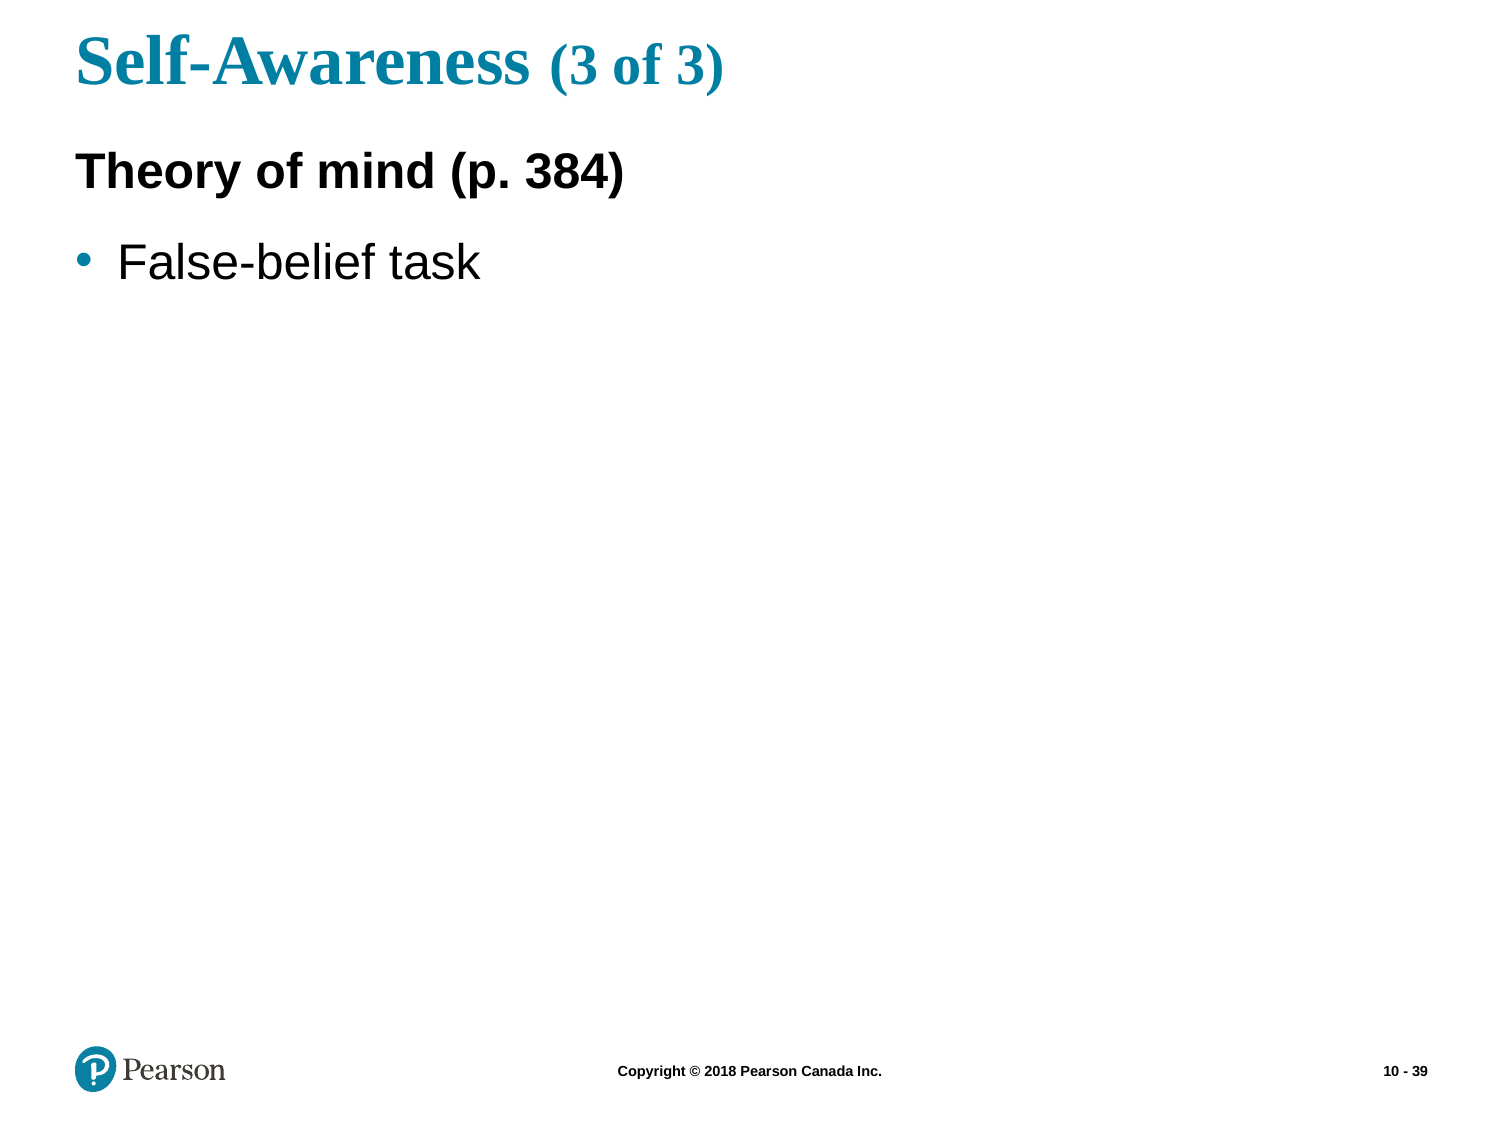

# Self-Awareness (3 of 3)
Theory of mind (p. 384)
False-belief task